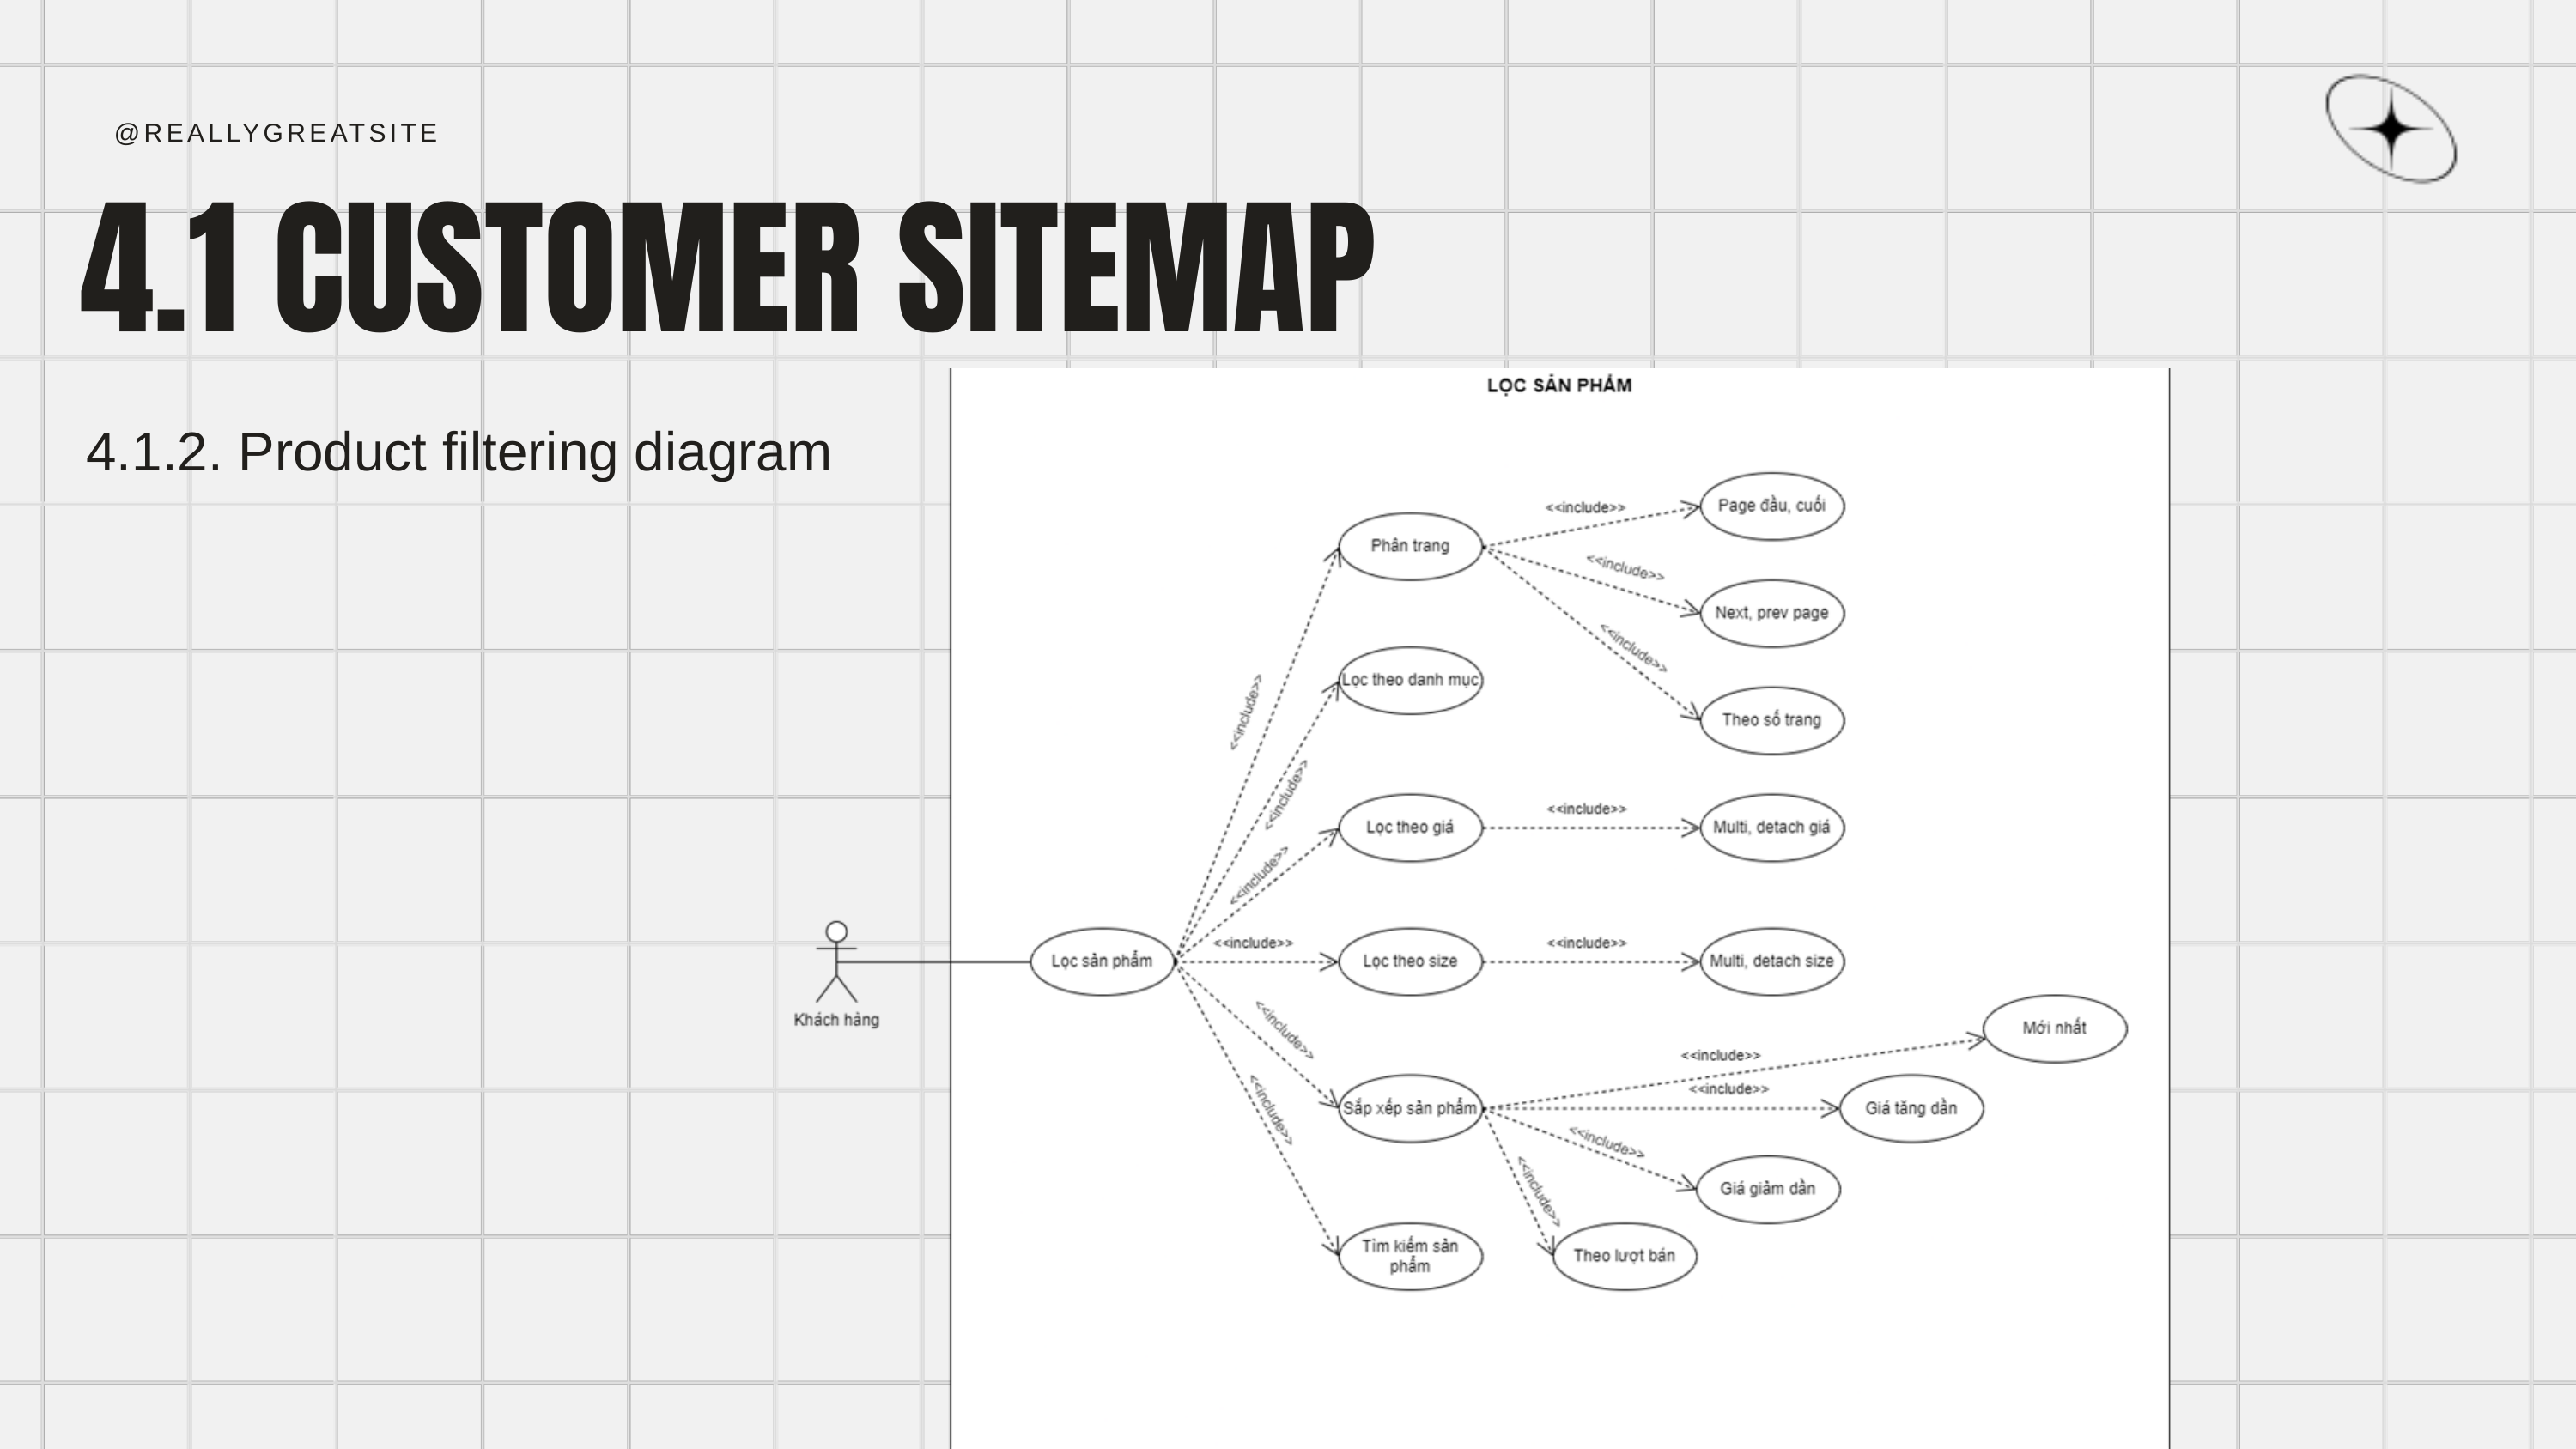

@REALLYGREATSITE
4.1 CUSTOMER SITEMAP

4.1.2. Product filtering diagram